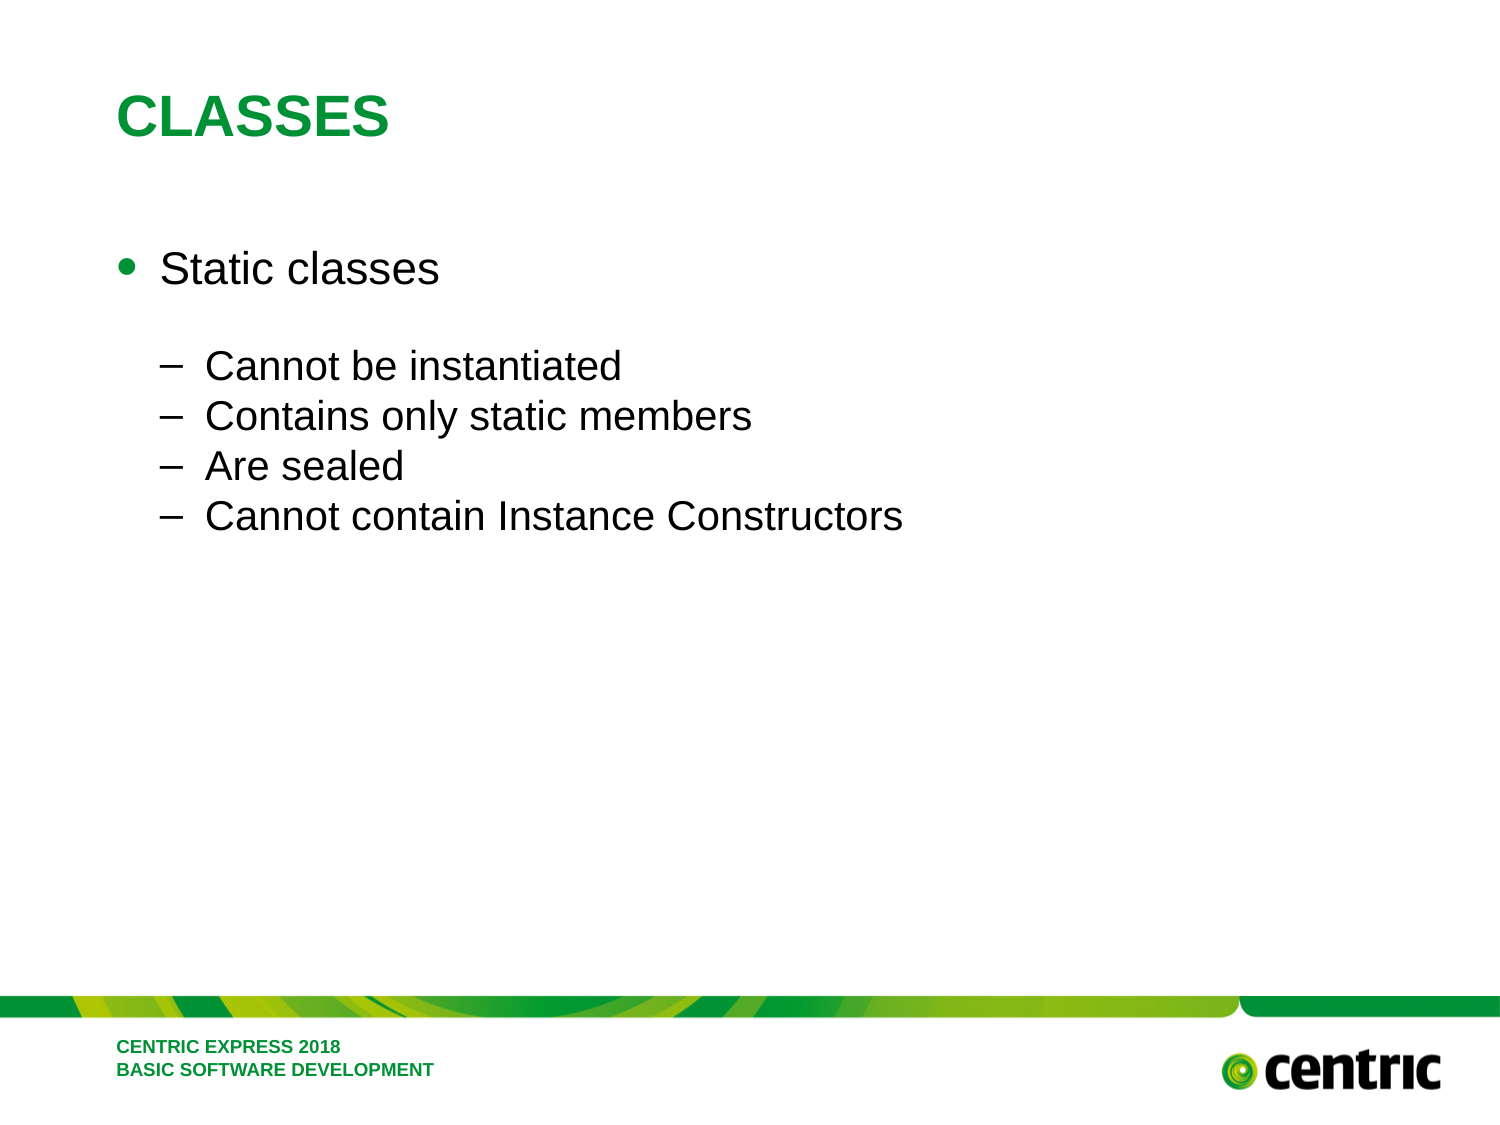

# Classes
Static classes

Cannot be instantiated
Contains only static members
Are sealed
Cannot contain Instance Constructors

CENTRIC EXPRESS 2018                               BASIC SOFTWARE DEVELOPMENT
February 26, 2018